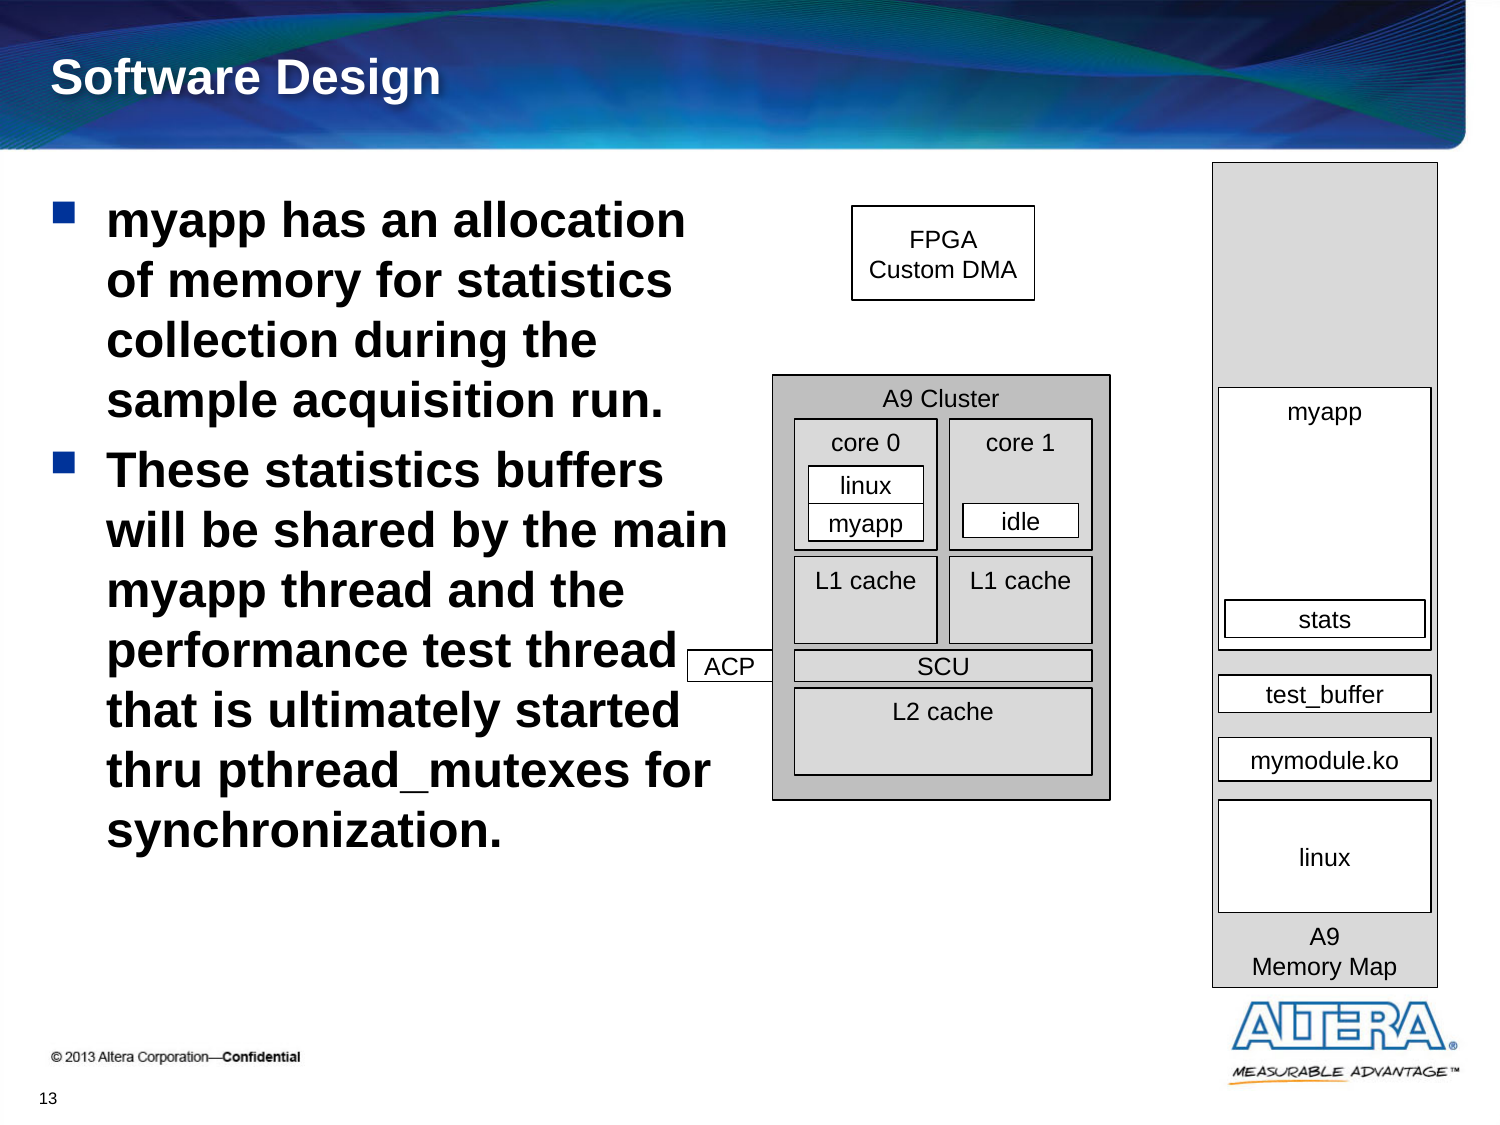

# Software Design
A9
Memory Map
myapp has an allocation of memory for statistics collection during the sample acquisition run.
These statistics buffers will be shared by the main myapp thread and the performance test thread that is ultimately started thru pthread_mutexes for synchronization.
FPGA
Custom DMA
A9 Cluster
myapp
core 0
core 1
linux
myapp
idle
L1 cache
L1 cache
stats
ACP
SCU
test_buffer
L2 cache
mymodule.ko
linux
13